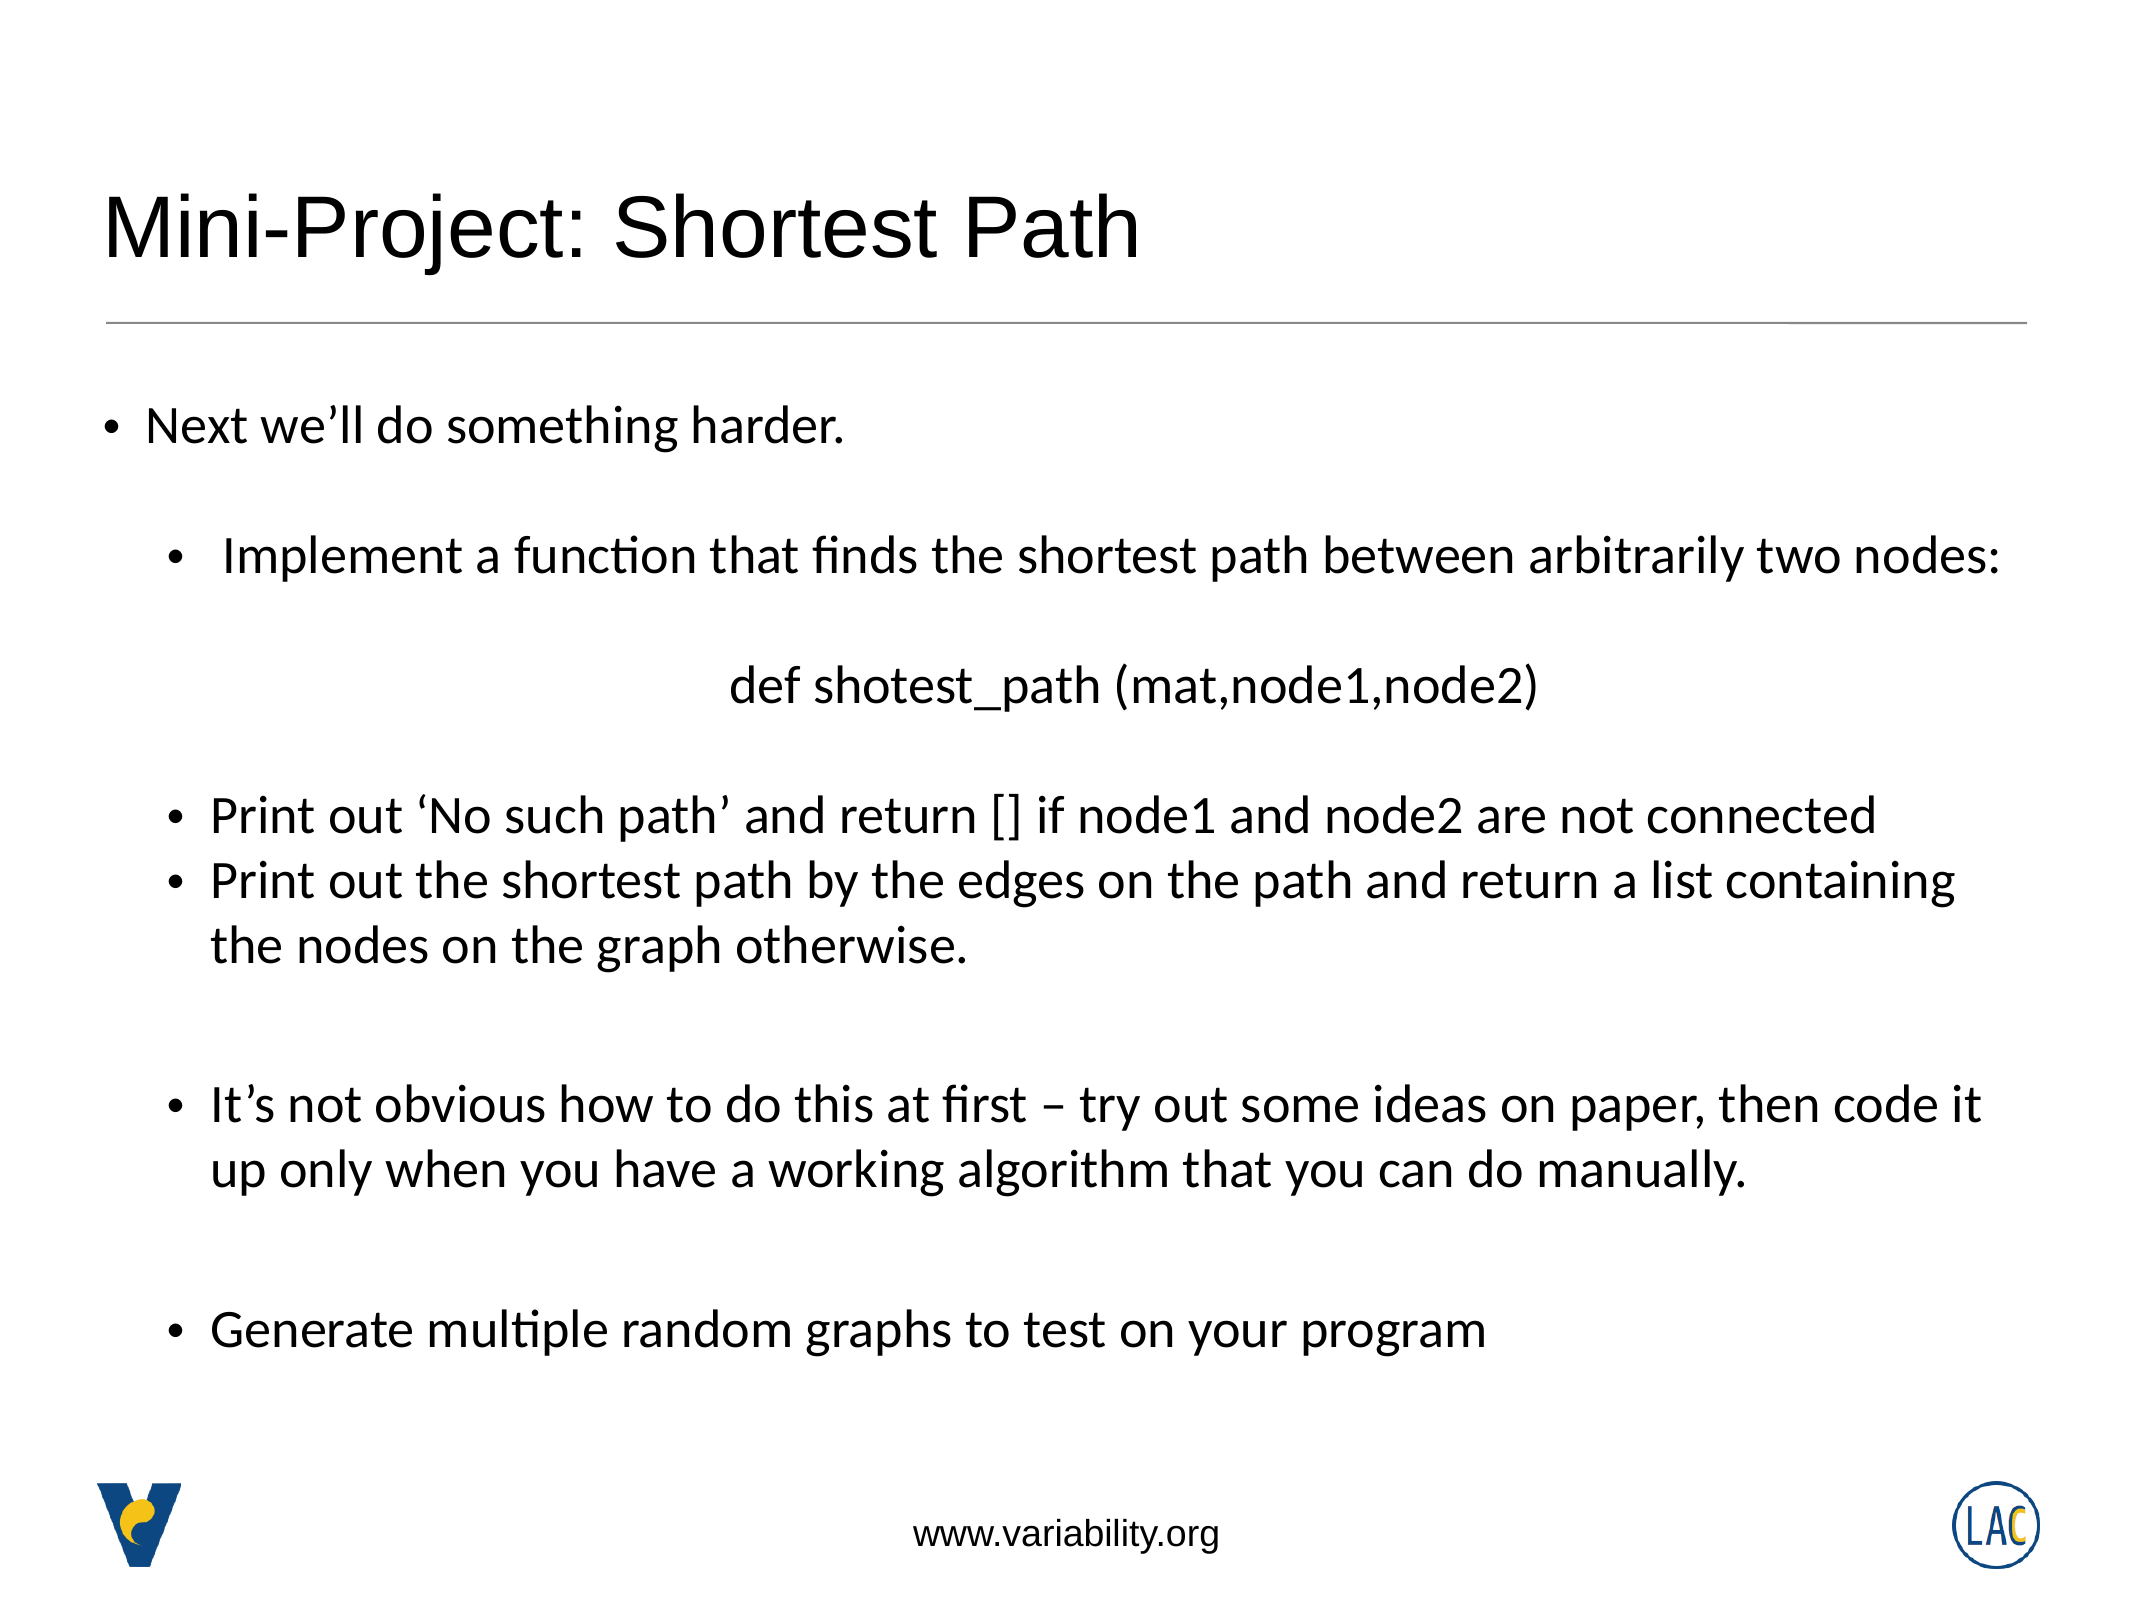

# Mini-Project: Shortest Path
Next we’ll do something harder.

 Implement a function that finds the shortest path between arbitrarily two nodes:

def shotest_path (mat,node1,node2)

Print out ‘No such path’ and return [] if node1 and node2 are not connected
Print out the shortest path by the edges on the path and return a list containing the nodes on the graph otherwise.

It’s not obvious how to do this at first – try out some ideas on paper, then code it up only when you have a working algorithm that you can do manually.

Generate multiple random graphs to test on your program